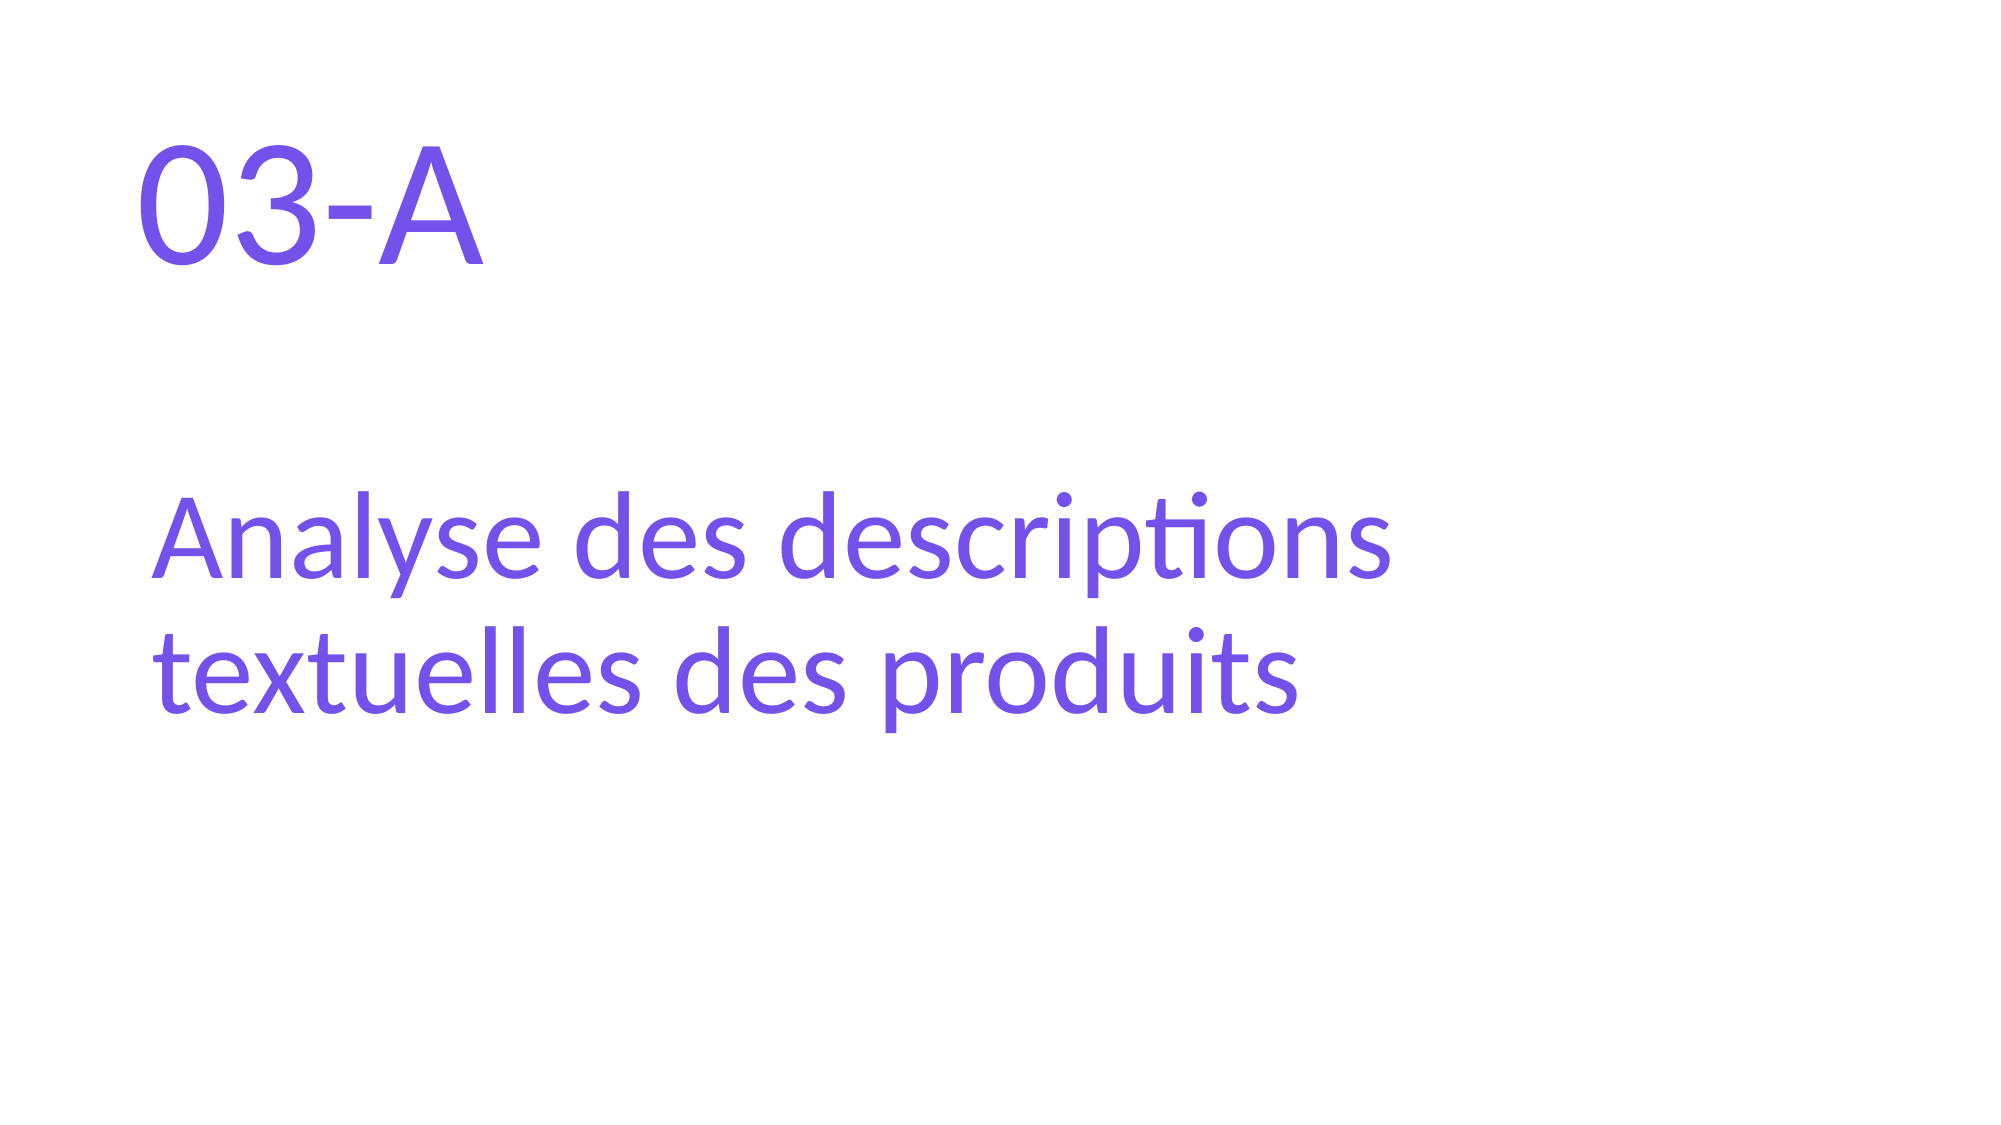

03-A
# Analyse des descriptions textuelles des produits